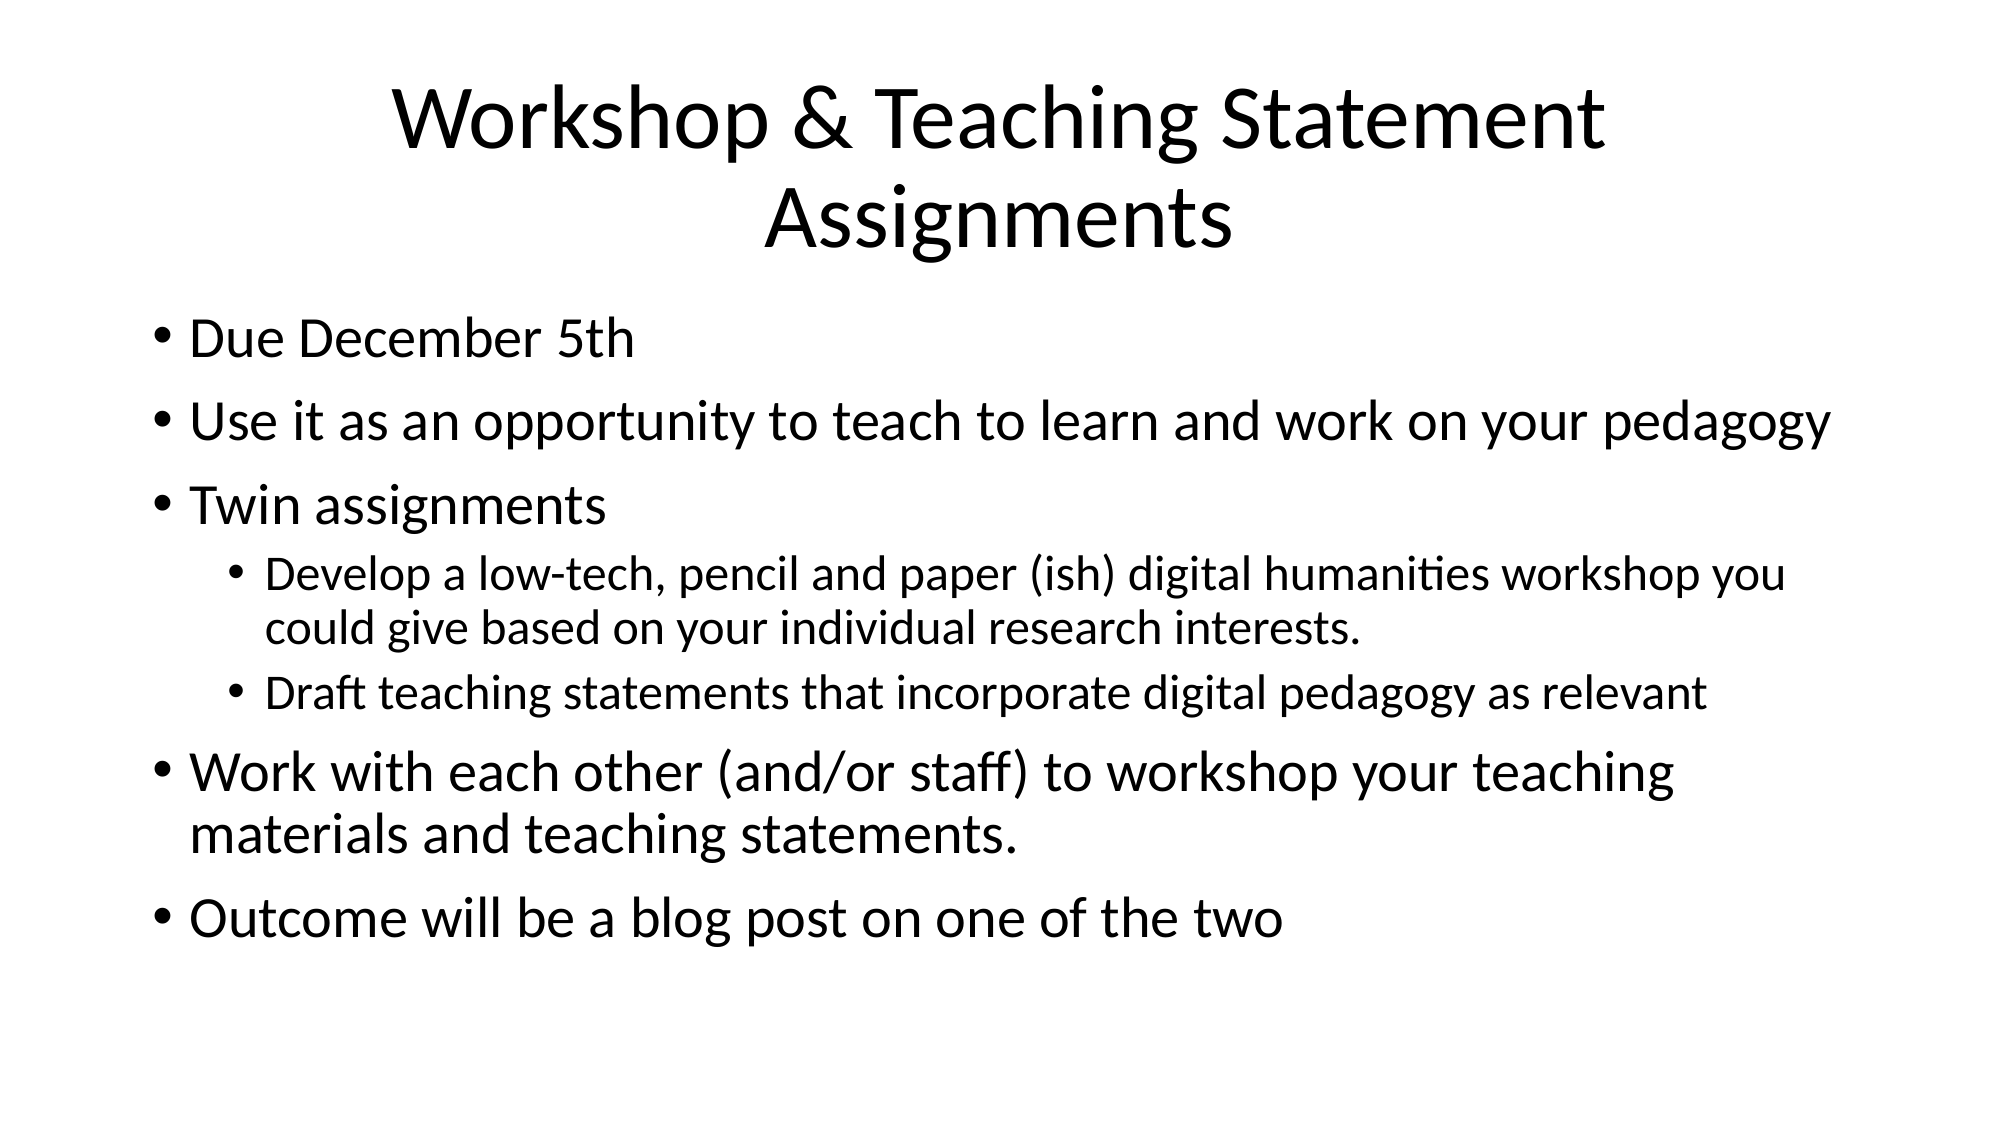

# Workshop & Teaching Statement Assignments
Due December 5th
Use it as an opportunity to teach to learn and work on your pedagogy
Twin assignments
Develop a low-tech, pencil and paper (ish) digital humanities workshop you could give based on your individual research interests.
Draft teaching statements that incorporate digital pedagogy as relevant
Work with each other (and/or staff) to workshop your teaching materials and teaching statements.
Outcome will be a blog post on one of the two